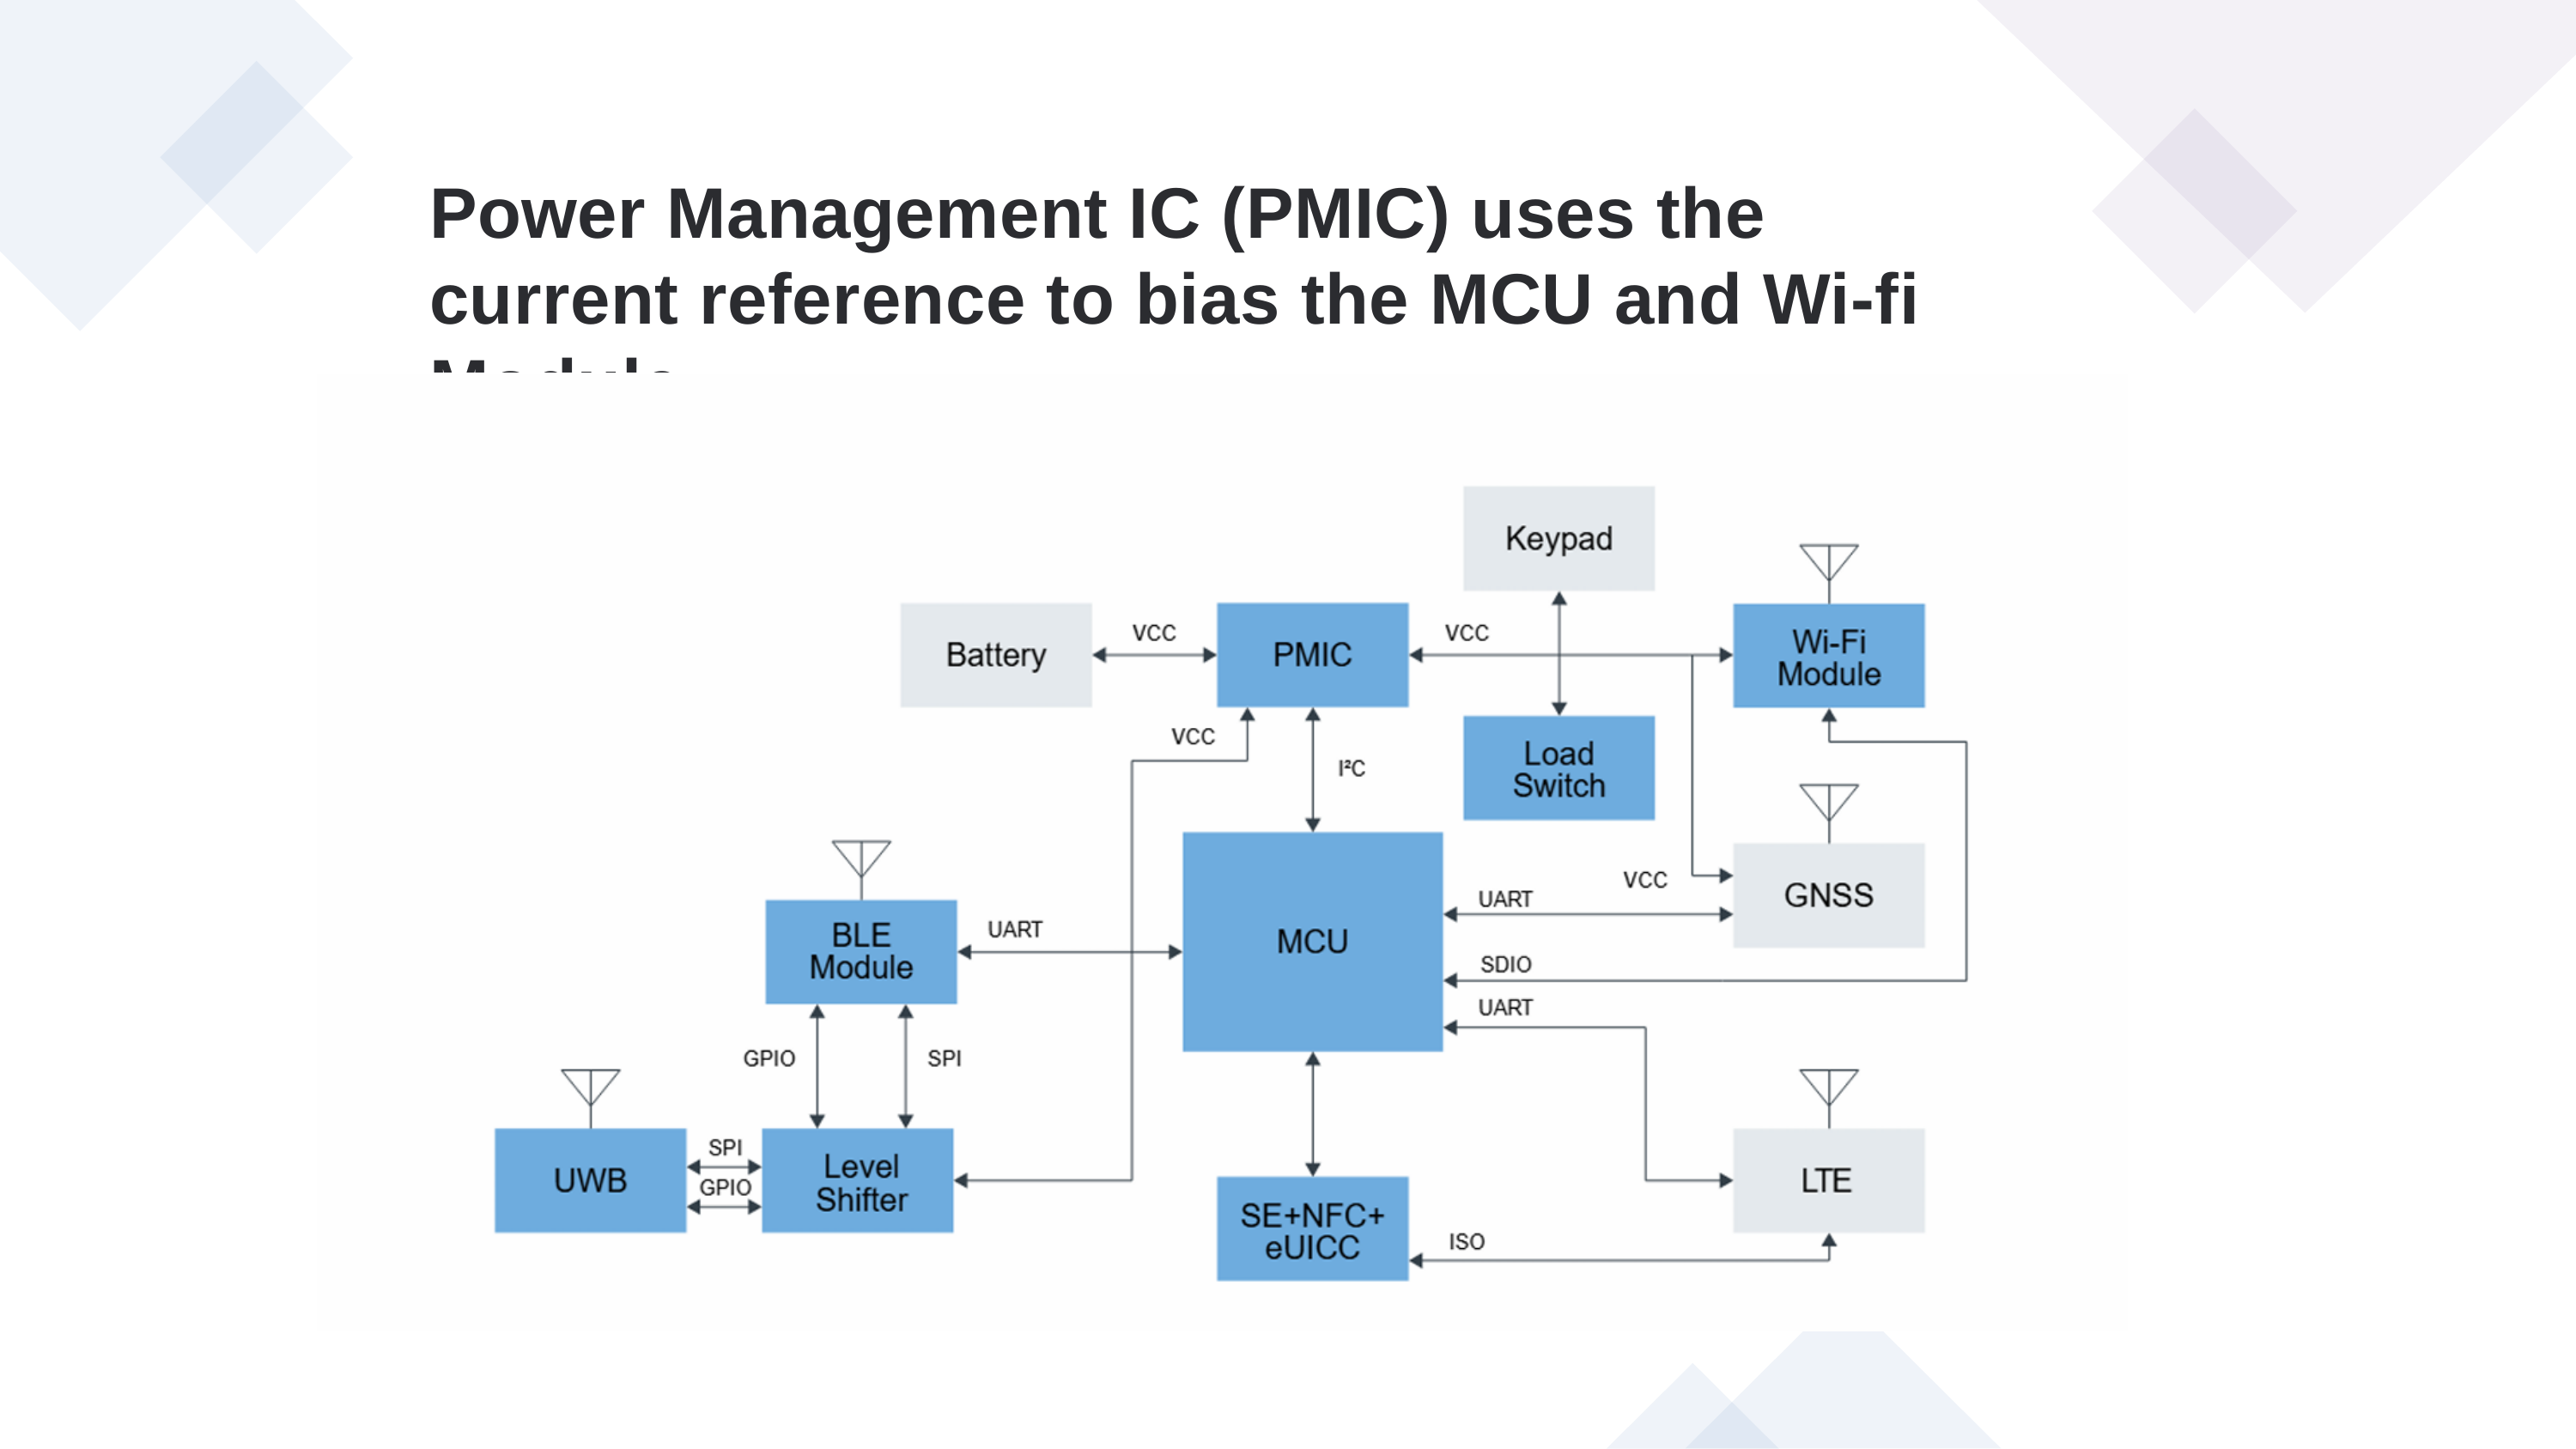

Power Management IC (PMIC) uses the
current reference to bias the MCU and Wi-fi Module